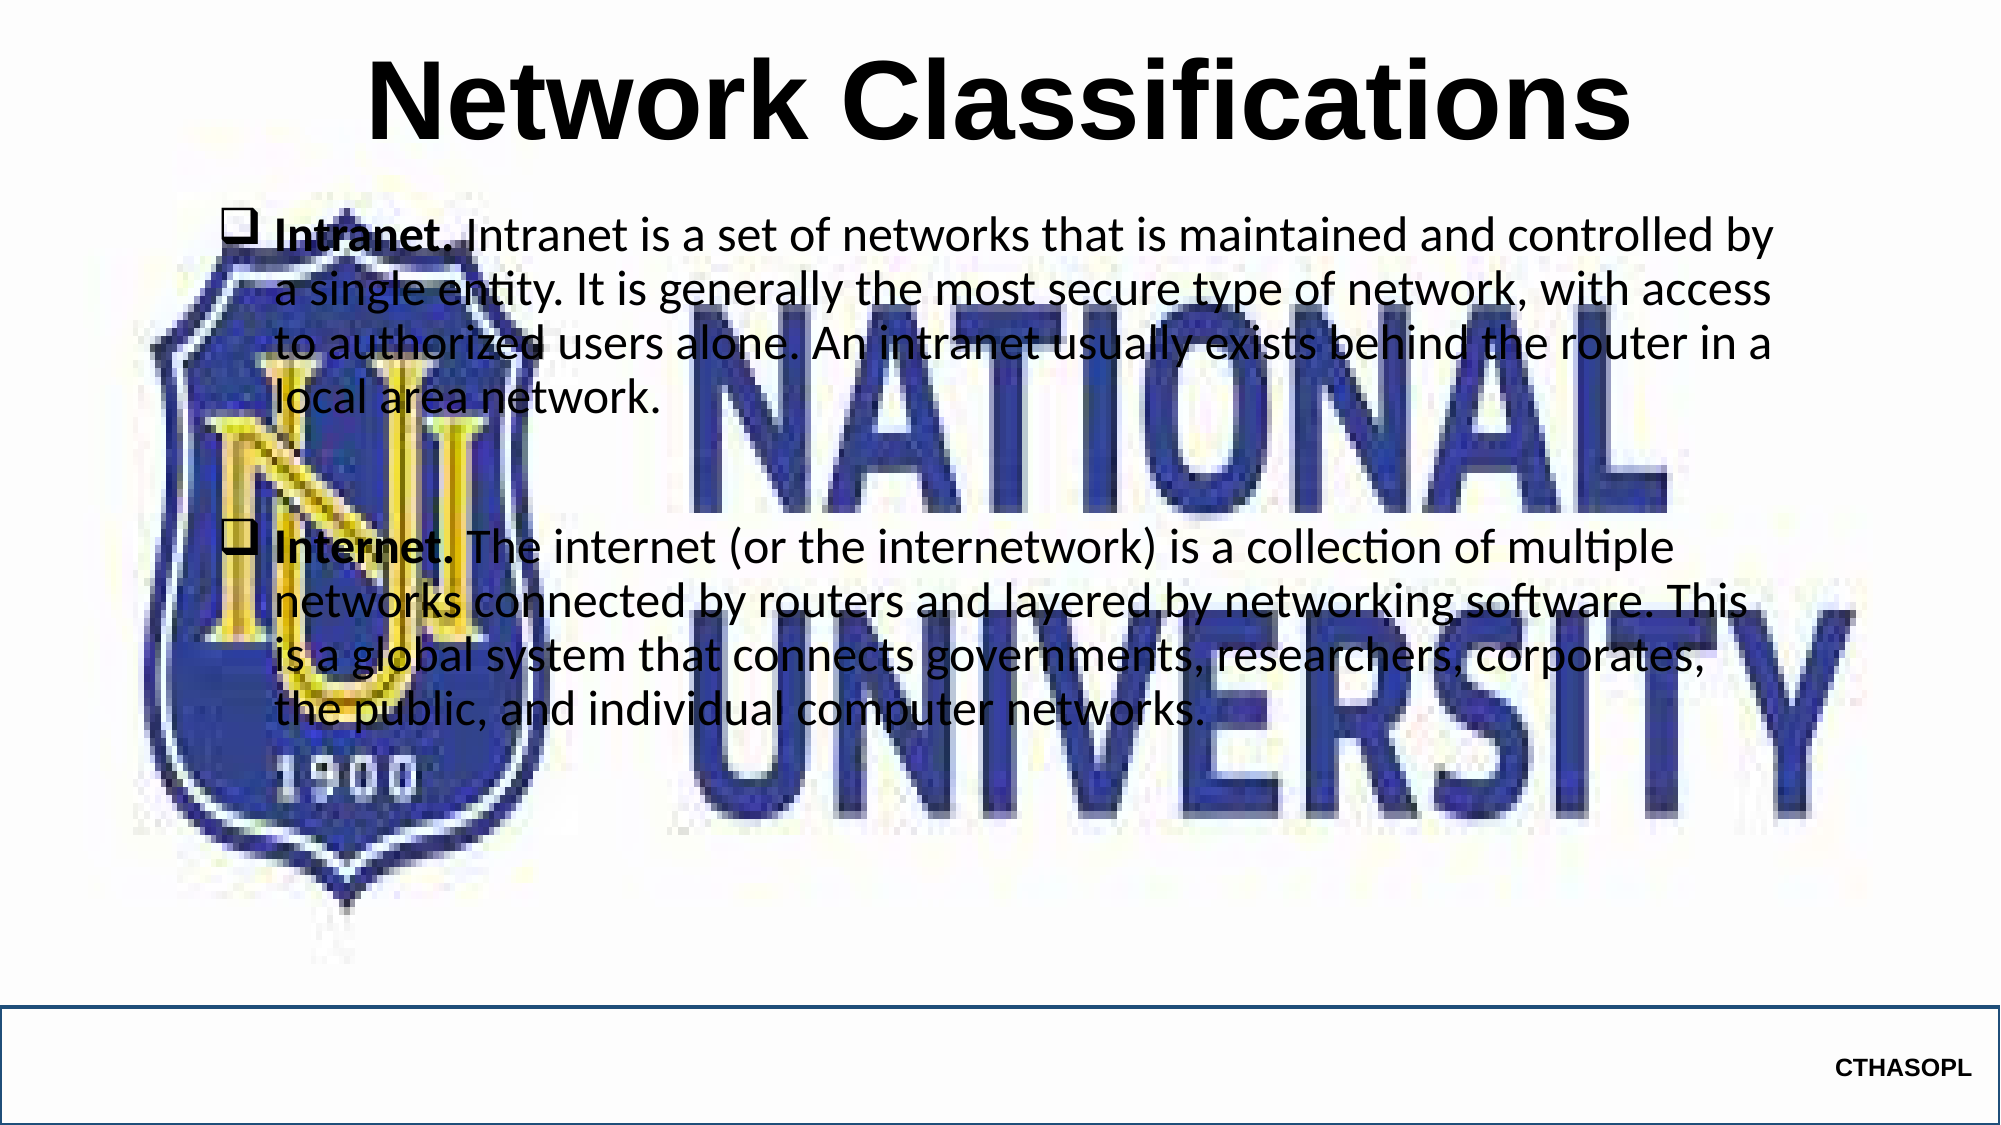

# Network Classifications
Intranet. Intranet is a set of networks that is maintained and controlled by a single entity. It is generally the most secure type of network, with access to authorized users alone. An intranet usually exists behind the router in a local area network.

Internet. The internet (or the internetwork) is a collection of multiple networks connected by routers and layered by networking software. This is a global system that connects governments, researchers, corporates, the public, and individual computer networks.
CTHASOPL